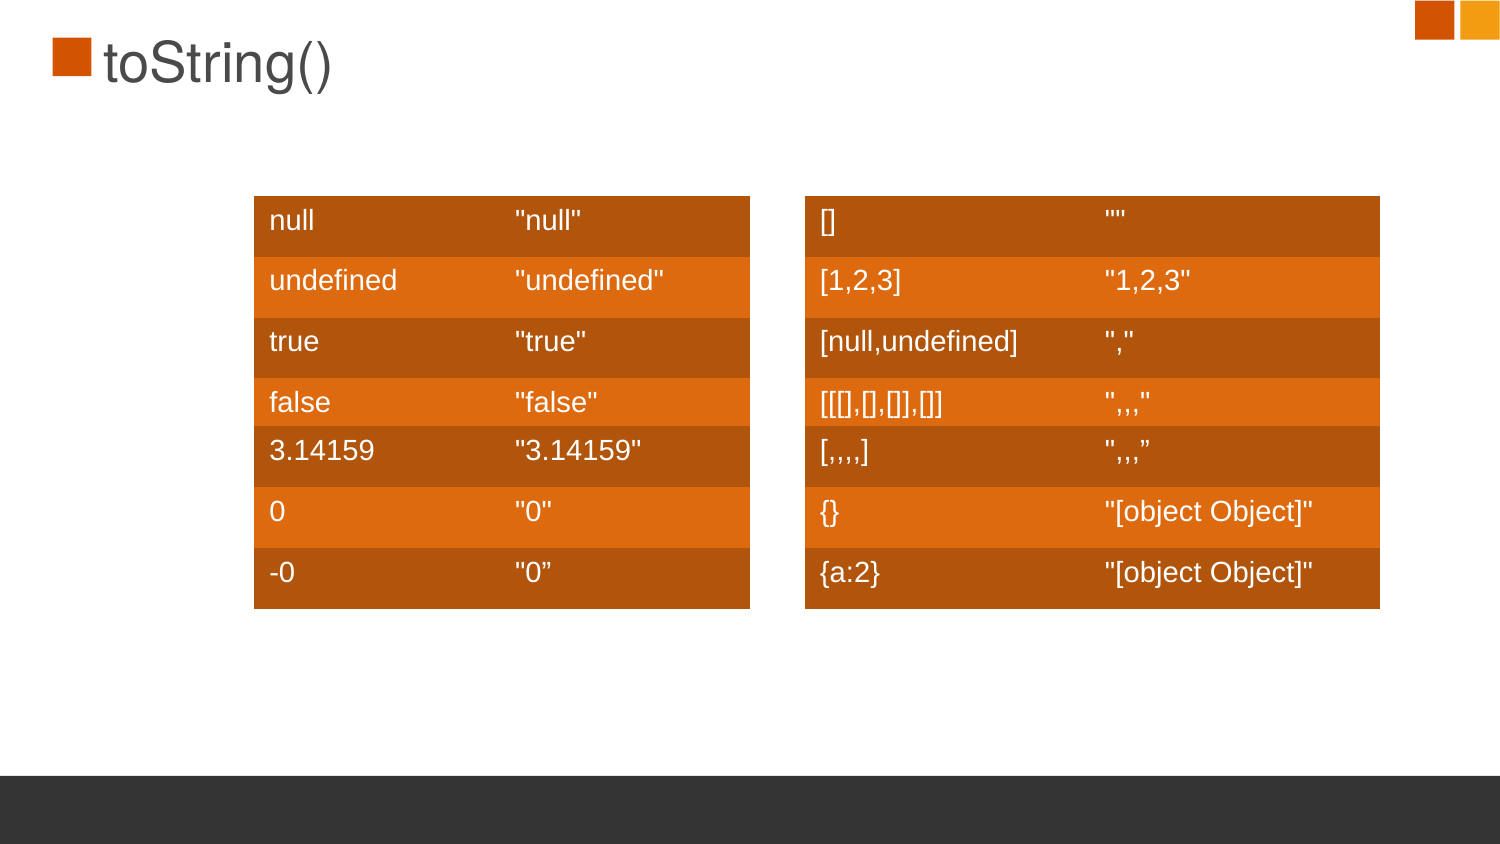

# toString()
| null | "null" |
| --- | --- |
| undefined | "undefined" |
| true | "true" |
| false | "false" |
| 3.14159 | "3.14159" |
| 0 | "0" |
| -0 | "0” |
| [] | "" |
| --- | --- |
| [1,2,3] | "1,2,3" |
| [null,undefined] | "," |
| [[[],[],[]],[]] | ",,," |
| [,,,,] | ",,,” |
| {} | "[object Object]" |
| {a:2} | "[object Object]" |